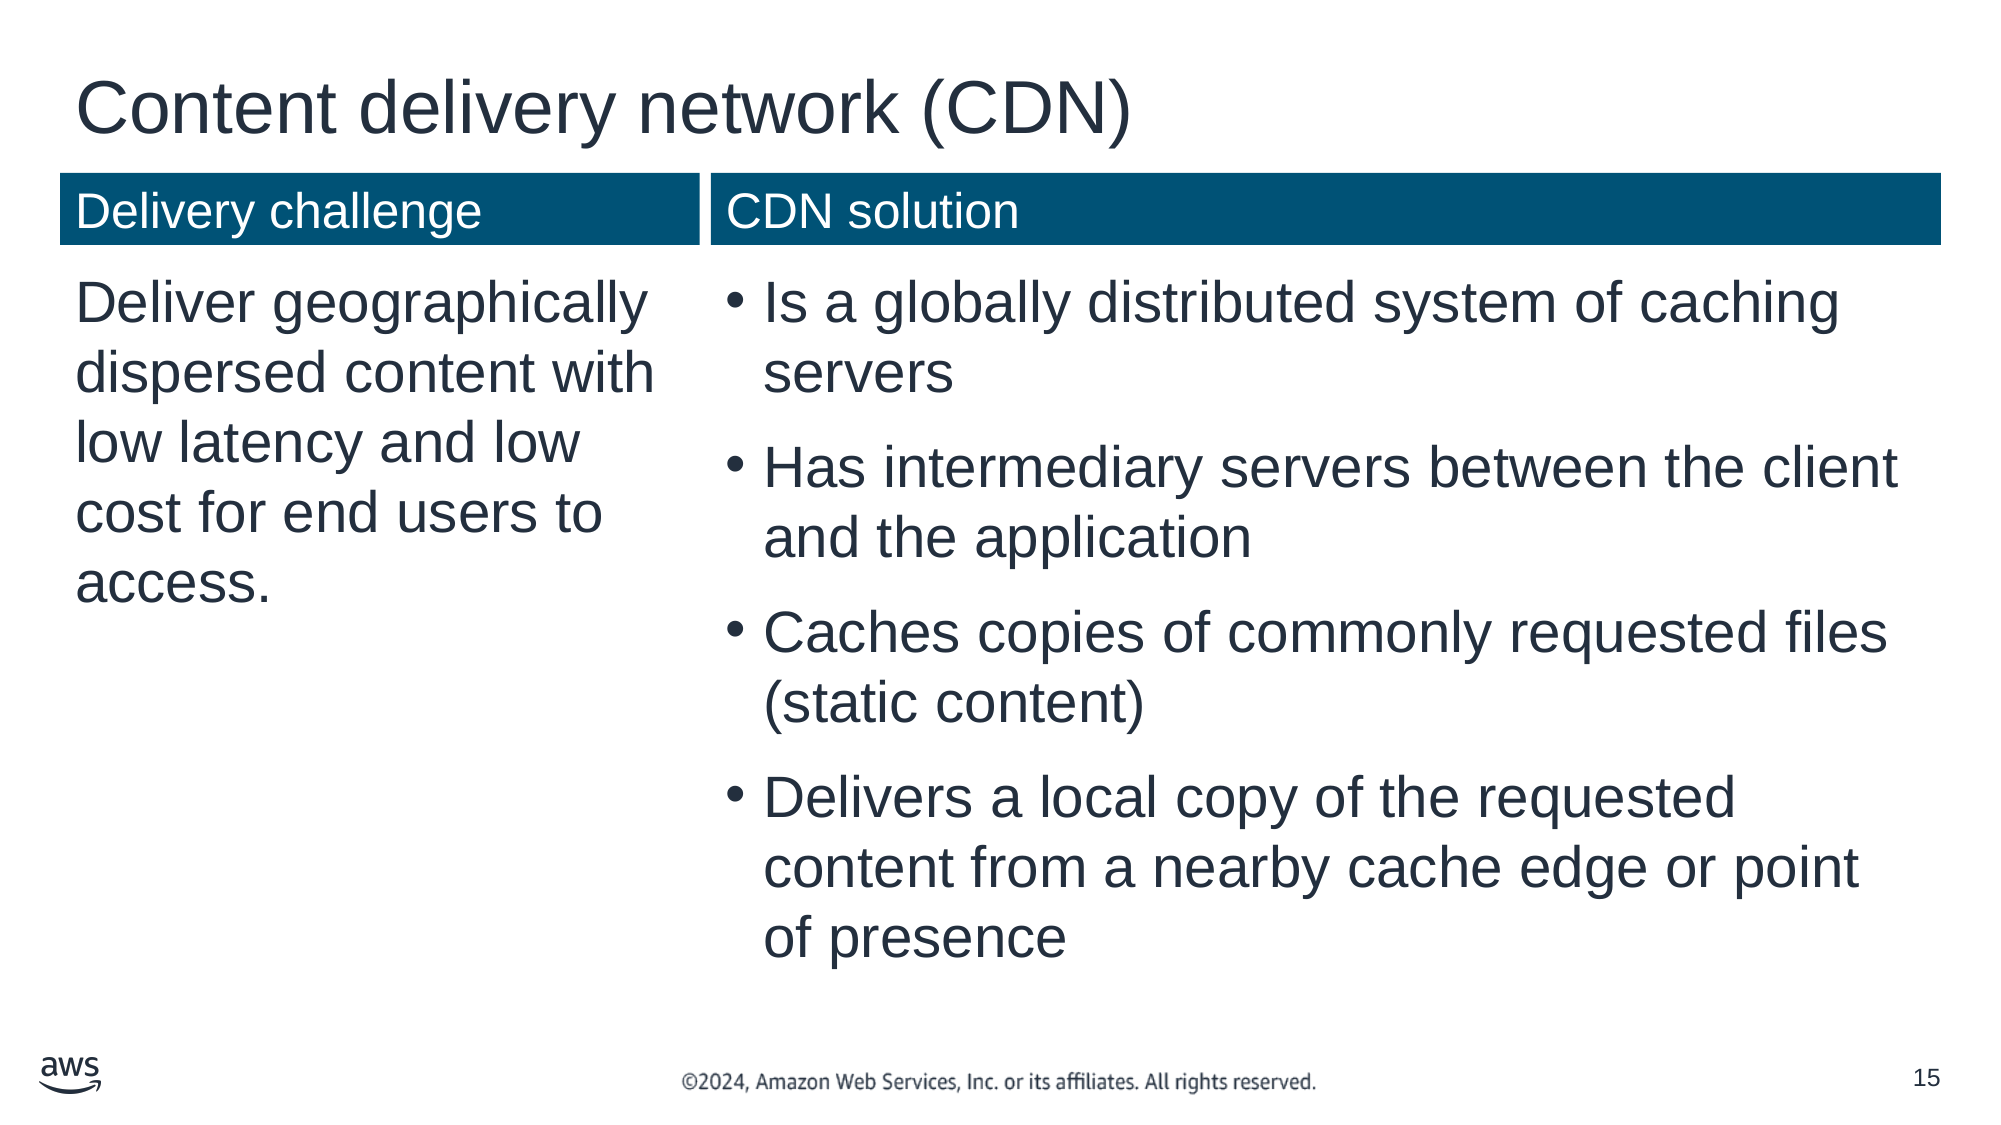

# Content delivery network (CDN)
Delivery challenge
CDN solution
Deliver geographically dispersed content with low latency and low cost for end users to access.
Is a globally distributed system of caching servers
Has intermediary servers between the client and the application
Caches copies of commonly requested files (static content)
Delivers a local copy of the requested content from a nearby cache edge or point of presence
15